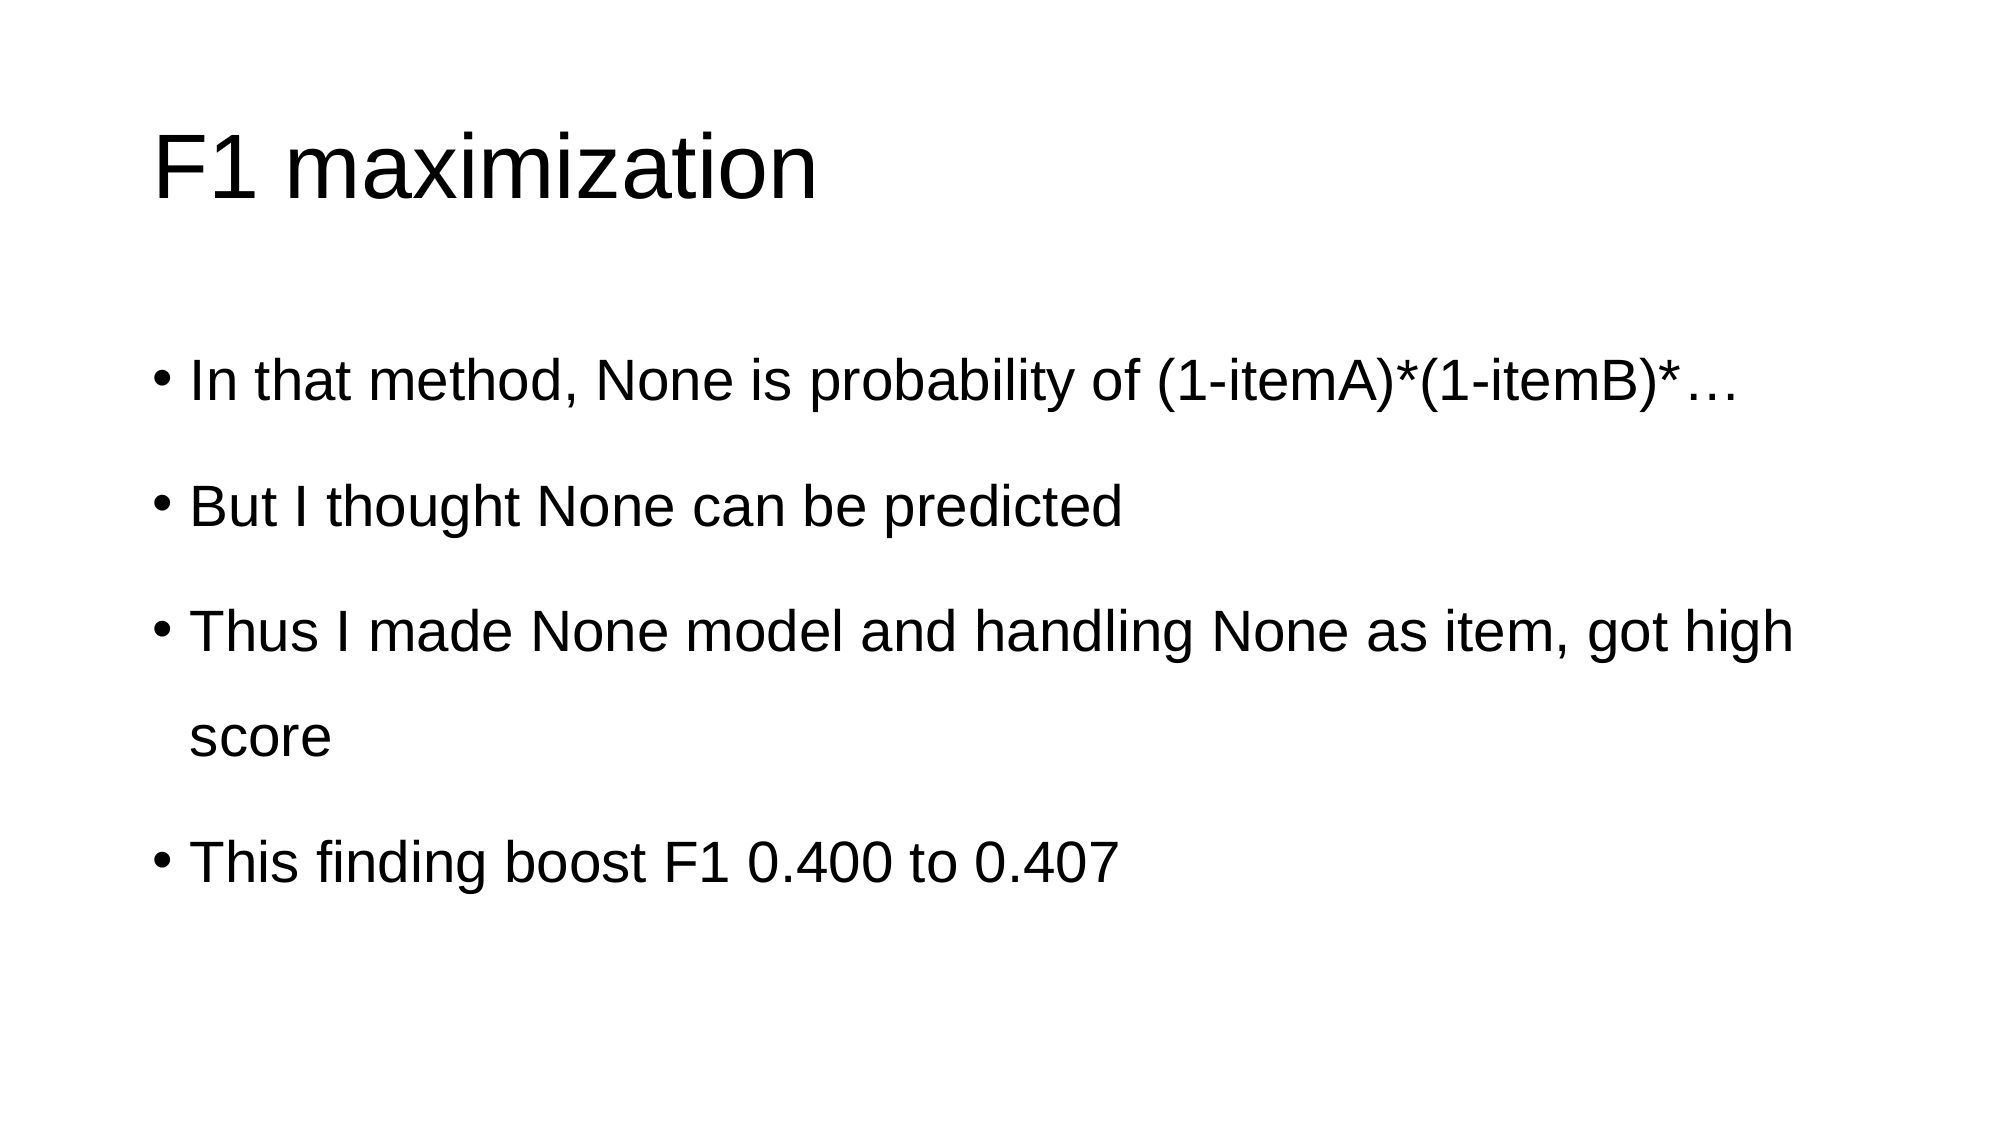

# F1 maximization
In that method, None is probability of (1-itemA)*(1-itemB)*…
But I thought None can be predicted
Thus I made None model and handling None as item, got high score
This finding boost F1 0.400 to 0.407